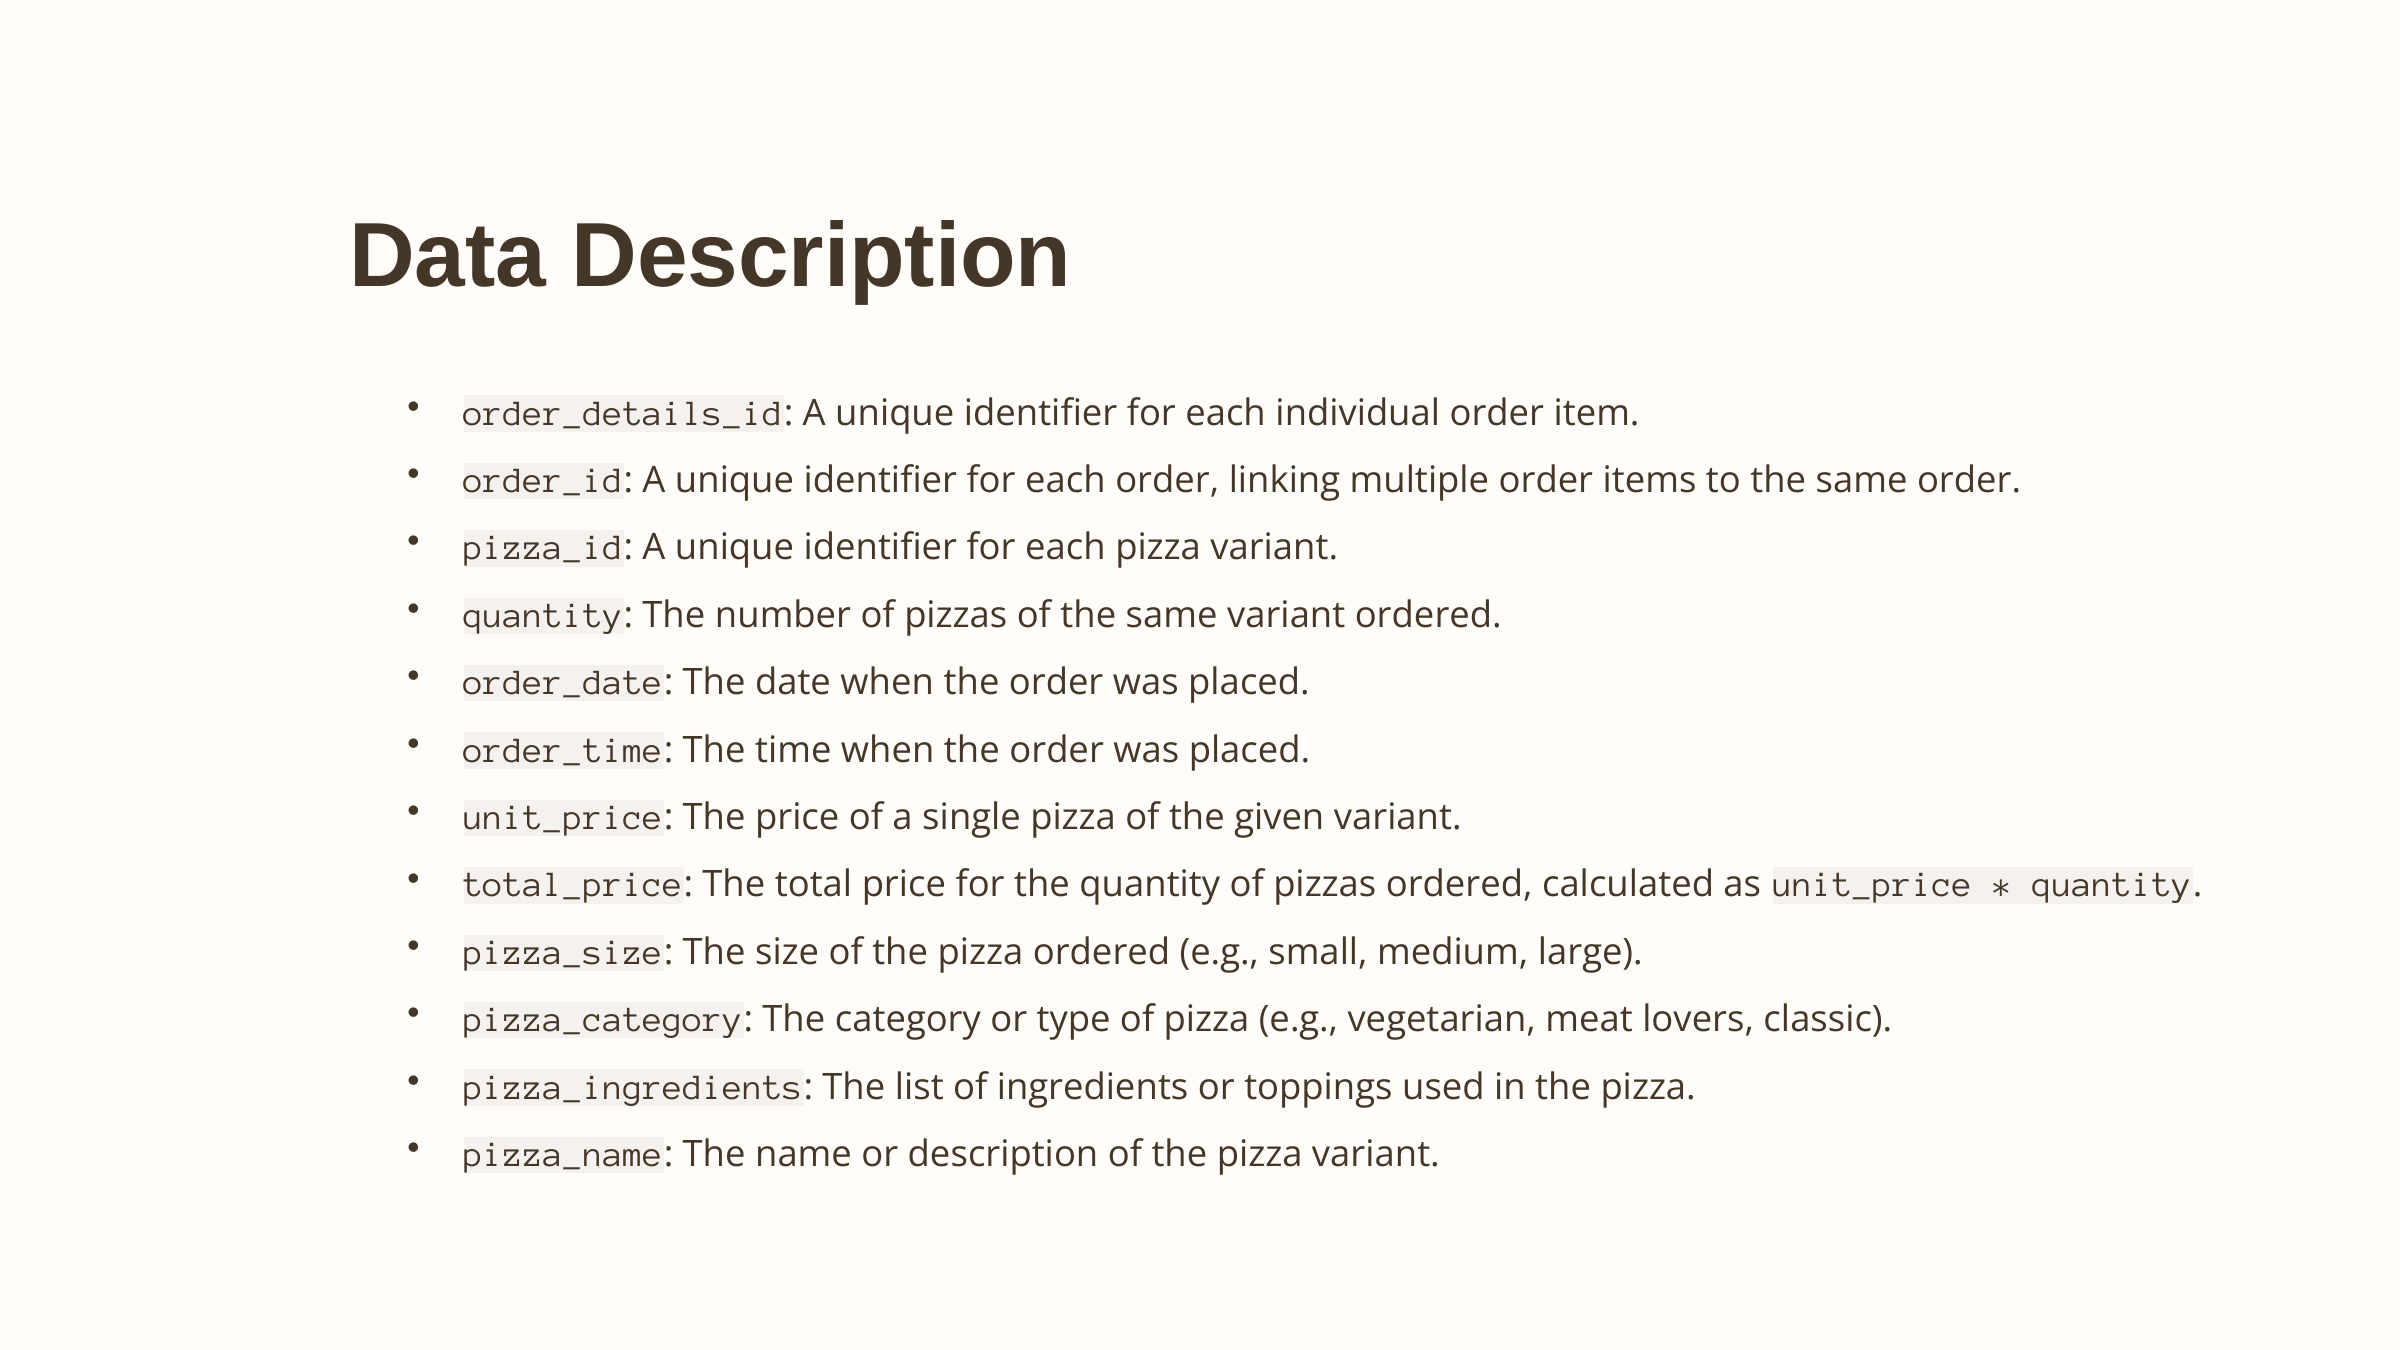

Data Description
order_details_id: A unique identifier for each individual order item.
order_id: A unique identifier for each order, linking multiple order items to the same order.
pizza_id: A unique identifier for each pizza variant.
quantity: The number of pizzas of the same variant ordered.
order_date: The date when the order was placed.
order_time: The time when the order was placed.
unit_price: The price of a single pizza of the given variant.
total_price: The total price for the quantity of pizzas ordered, calculated as unit_price * quantity.
pizza_size: The size of the pizza ordered (e.g., small, medium, large).
pizza_category: The category or type of pizza (e.g., vegetarian, meat lovers, classic).
pizza_ingredients: The list of ingredients or toppings used in the pizza.
pizza_name: The name or description of the pizza variant.